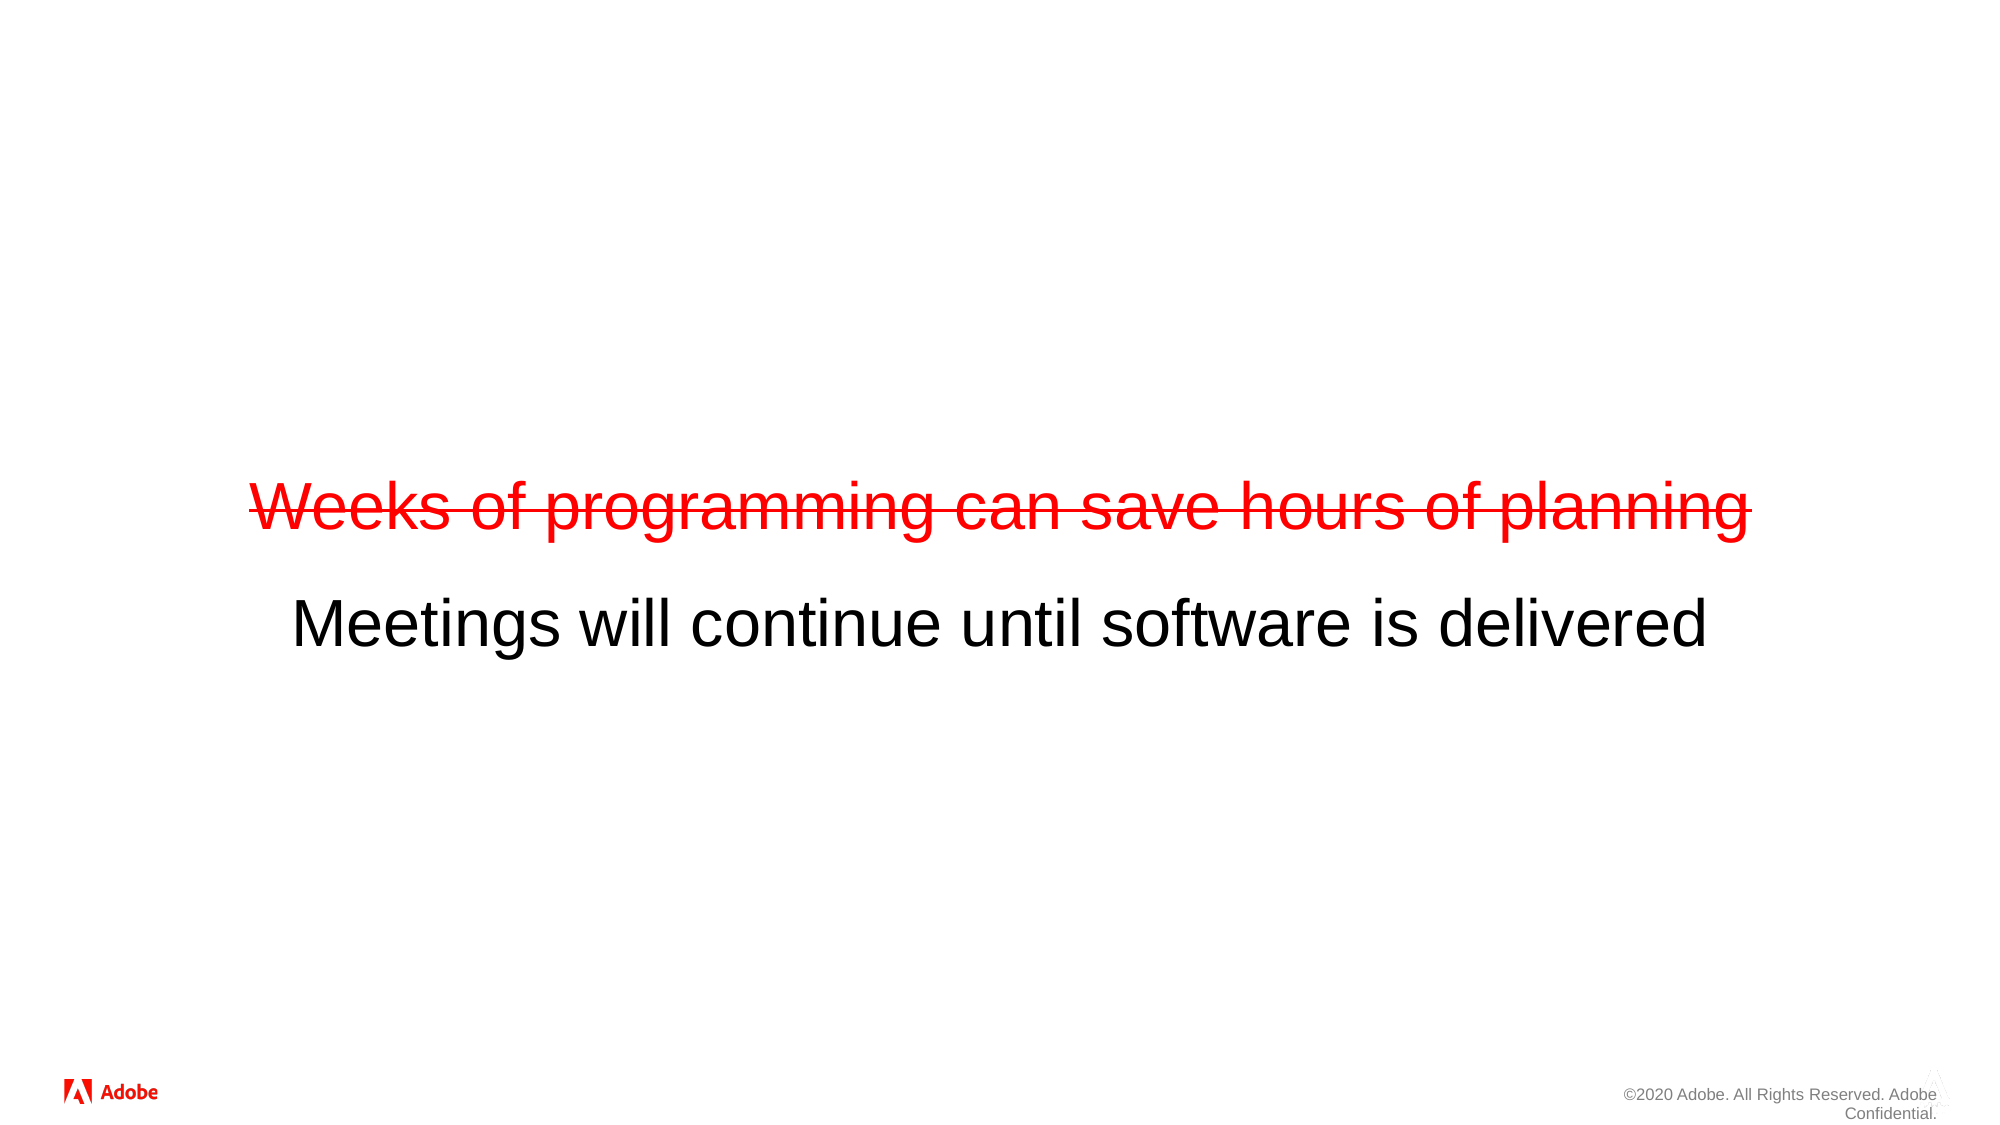

Weeks of programming can save hours of planning
Meetings will continue until software is delivered